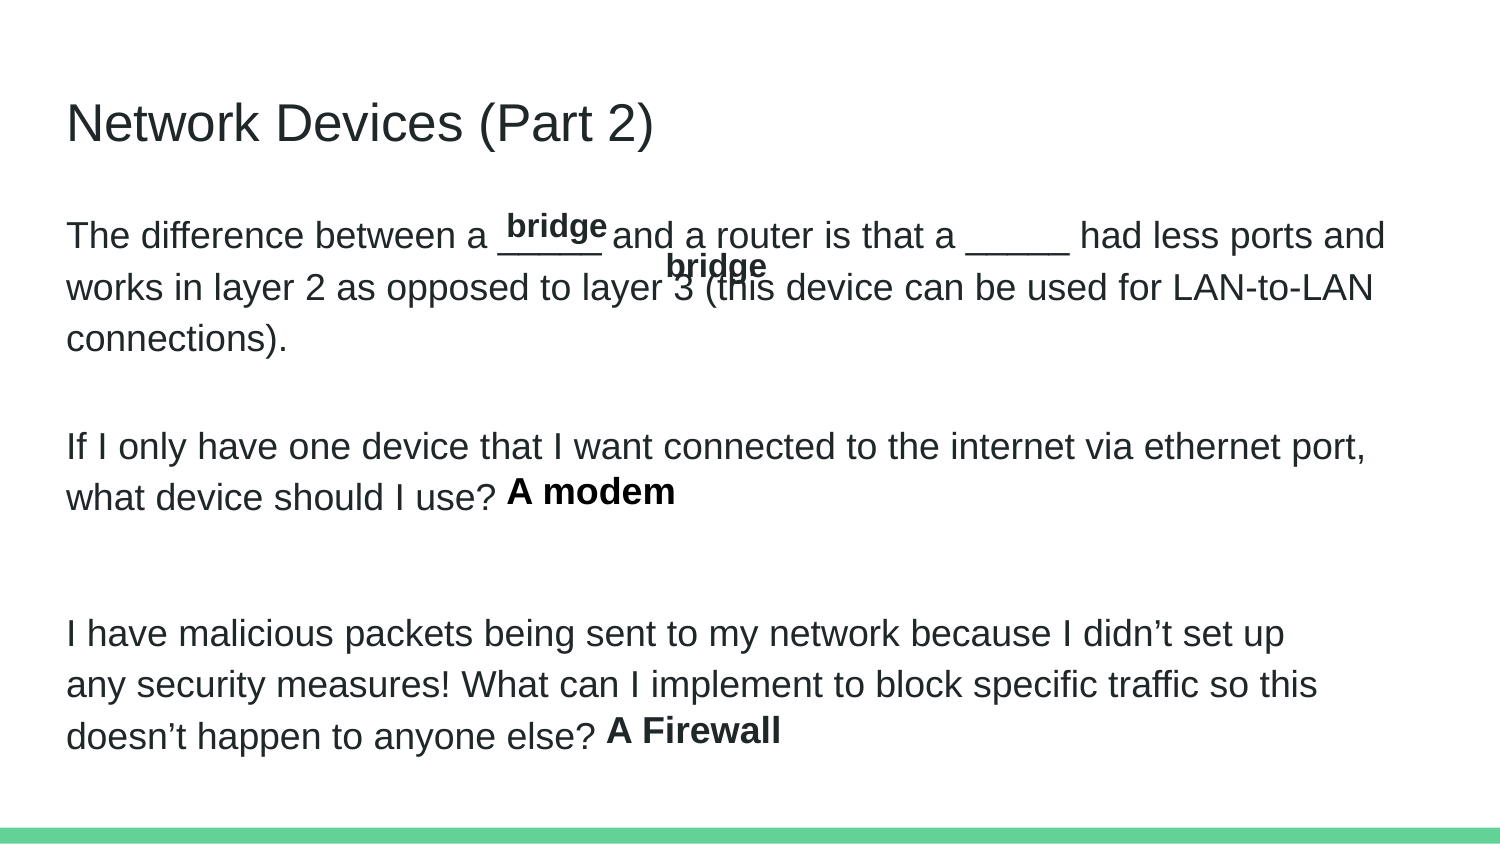

# Network Devices (Part 2)
The difference between a _____ and a router is that a _____ had less ports and works in layer 2 as opposed to layer 3 (this device can be used for LAN-to-LAN connections).
bridge					 bridge
If I only have one device that I want connected to the internet via ethernet port, what device should I use?
A modem
I have malicious packets being sent to my network because I didn’t set up any security measures! What can I implement to block specific traffic so this doesn’t happen to anyone else?
A Firewall